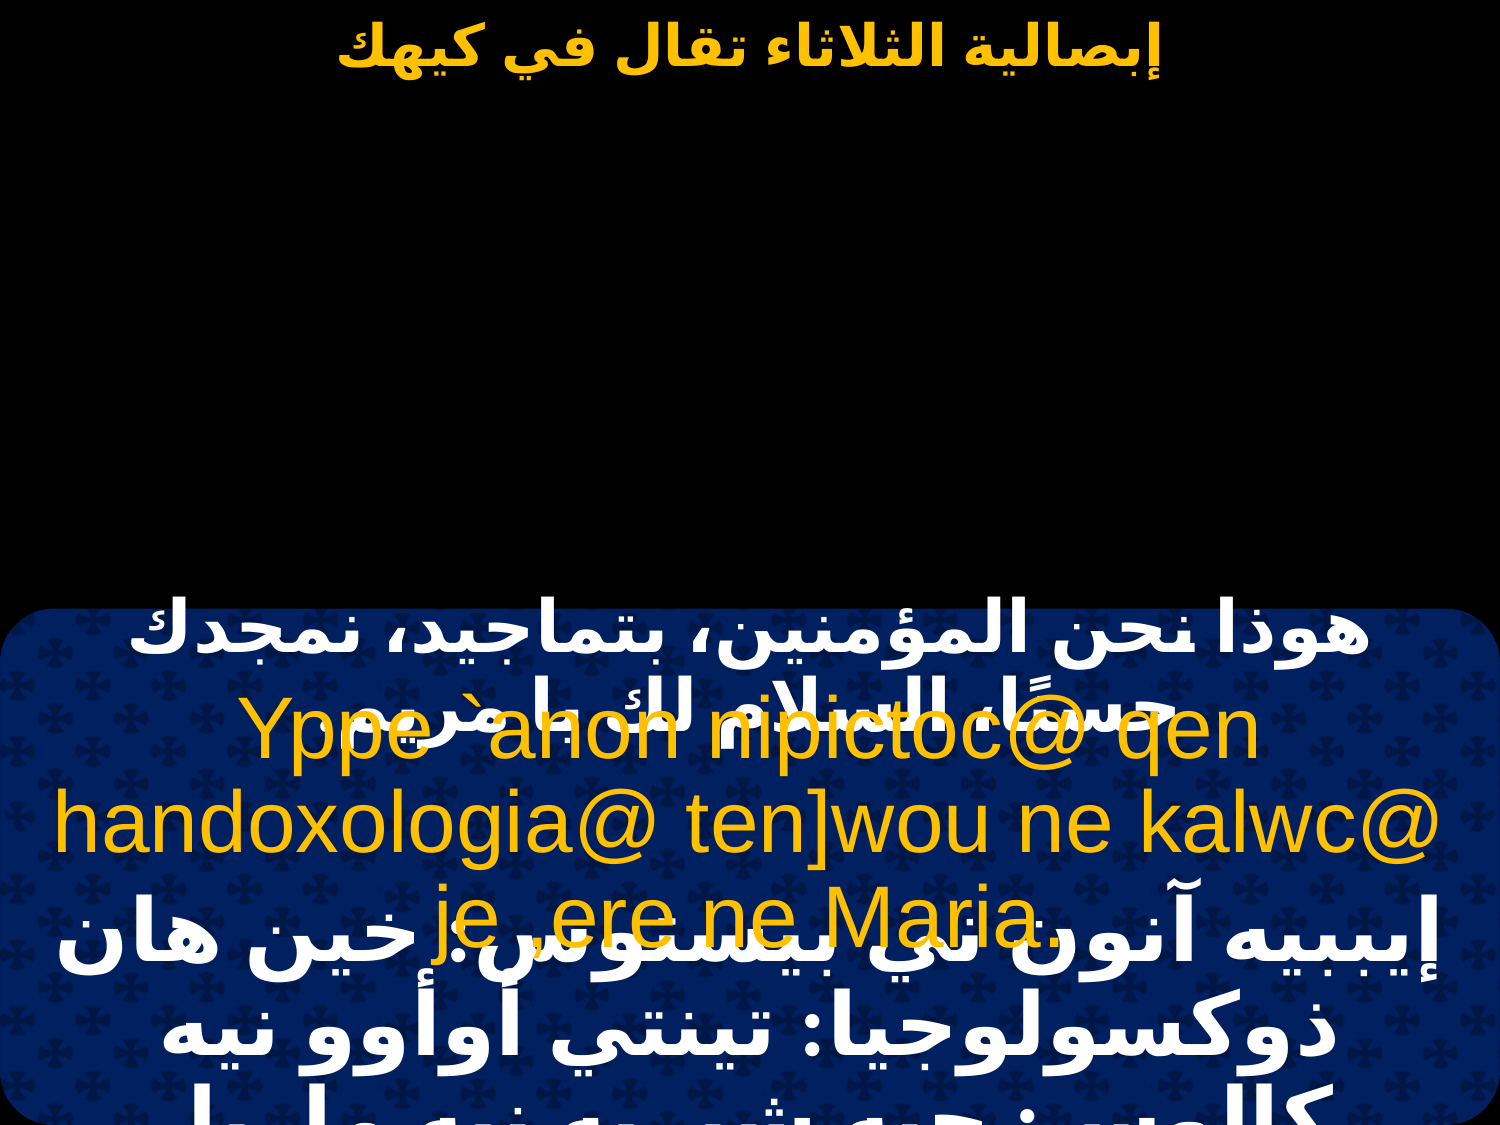

#
هوذا نحن المؤمنين، بتماجيد، نمجدك حسنًا، السلام لك يا مريم.
Yppe `anon nipictoc@ qen handoxologia@ ten]wou ne kalwc@ je ,ere ne Maria.
إيببيه آنون ني بيستوس: خين هان ذوكسولوجيا: تينتي أوأوو نيه كالوس: چيه شيريه نيه ماريا.